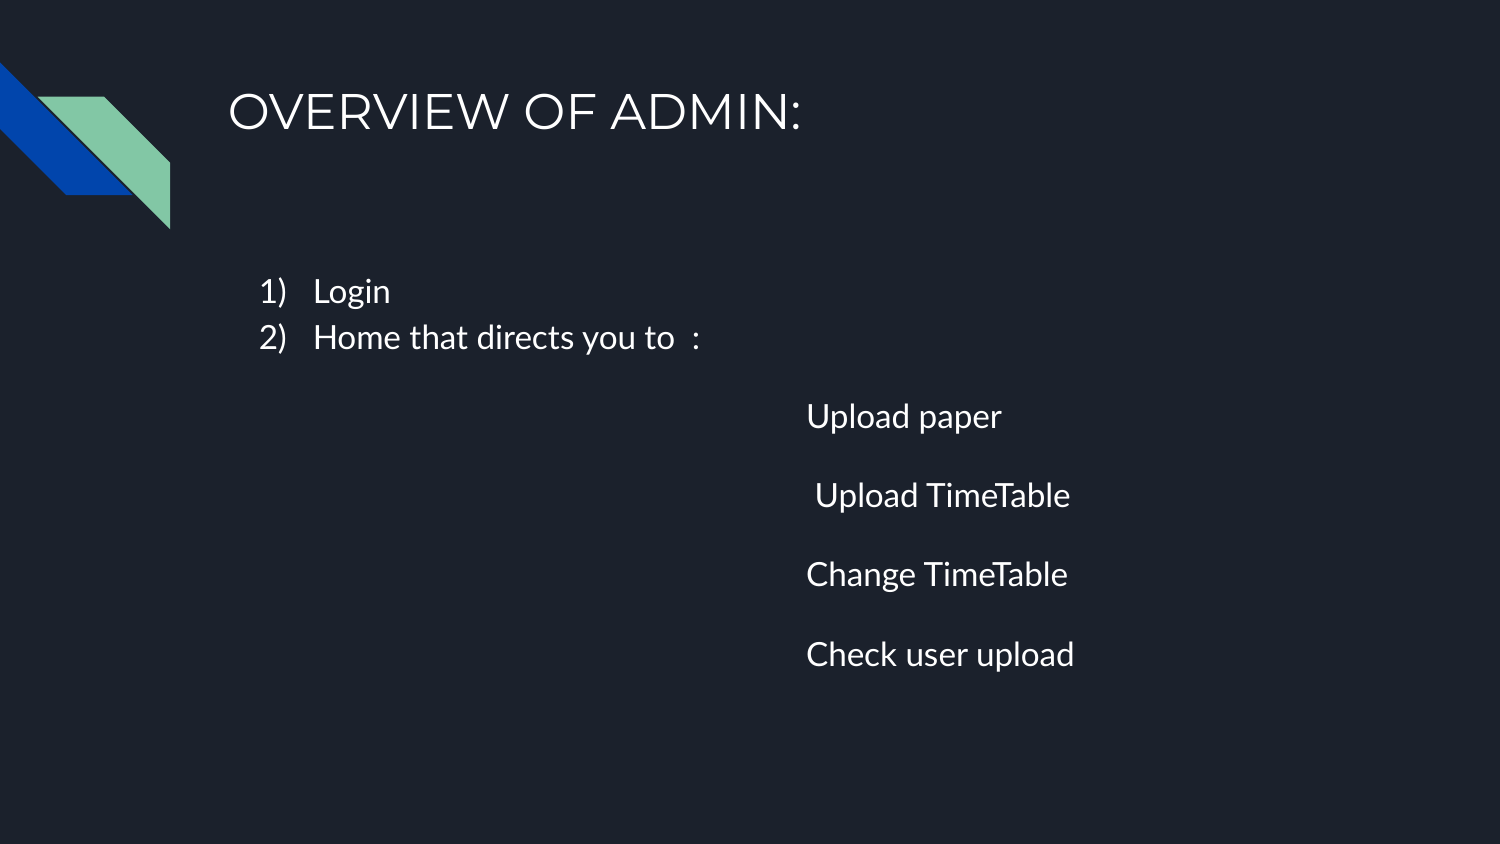

# OVERVIEW OF ADMIN:
Login
Home that directs you to  :
                                                          Upload paper
                                                           Upload TimeTable
                                                          Change TimeTable
                                                          Check user upload